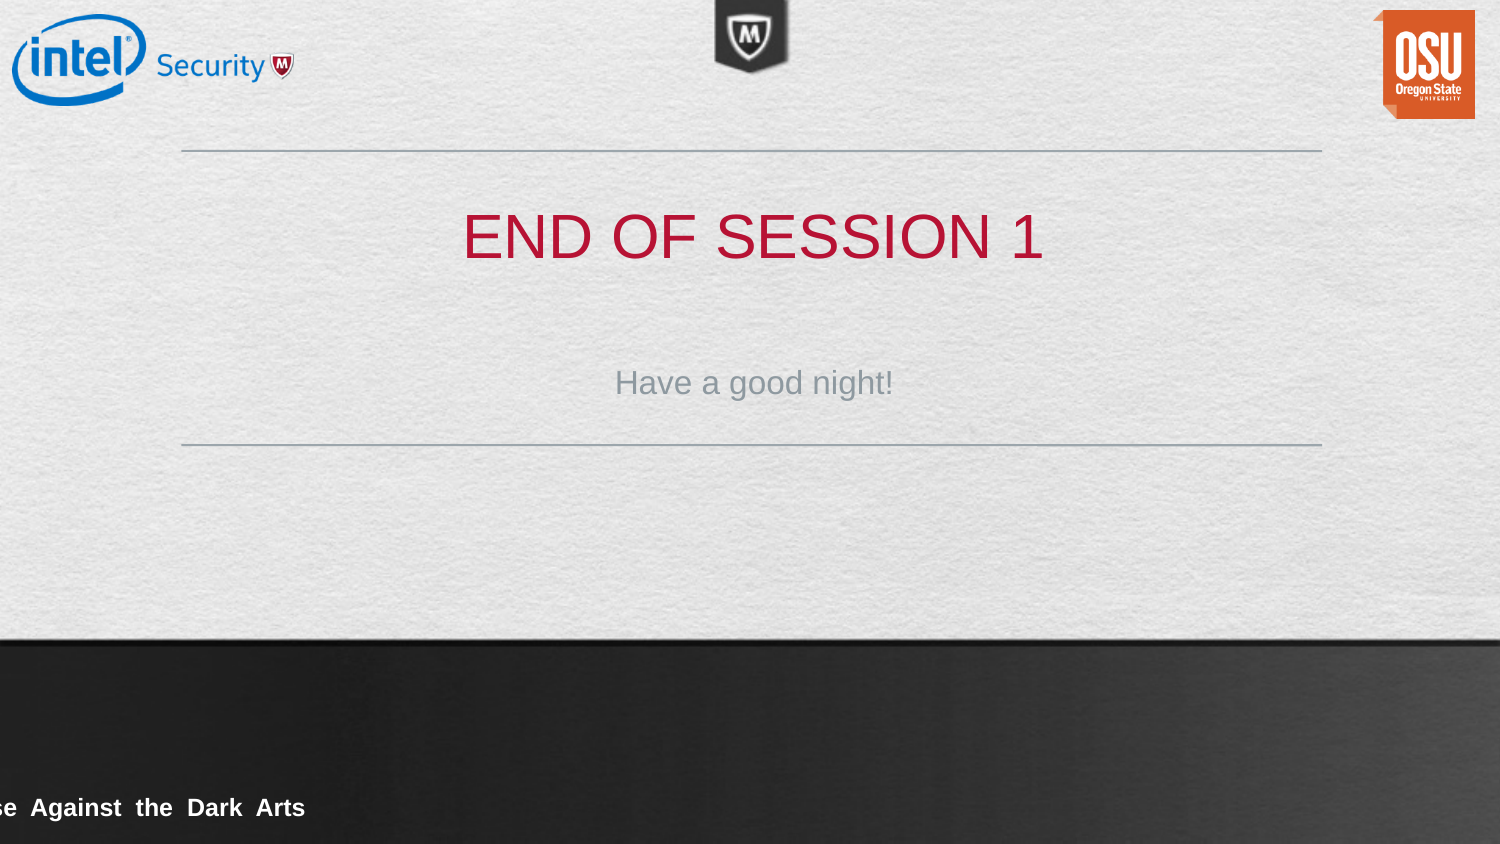

# END of SESSION 1
Have a good night!